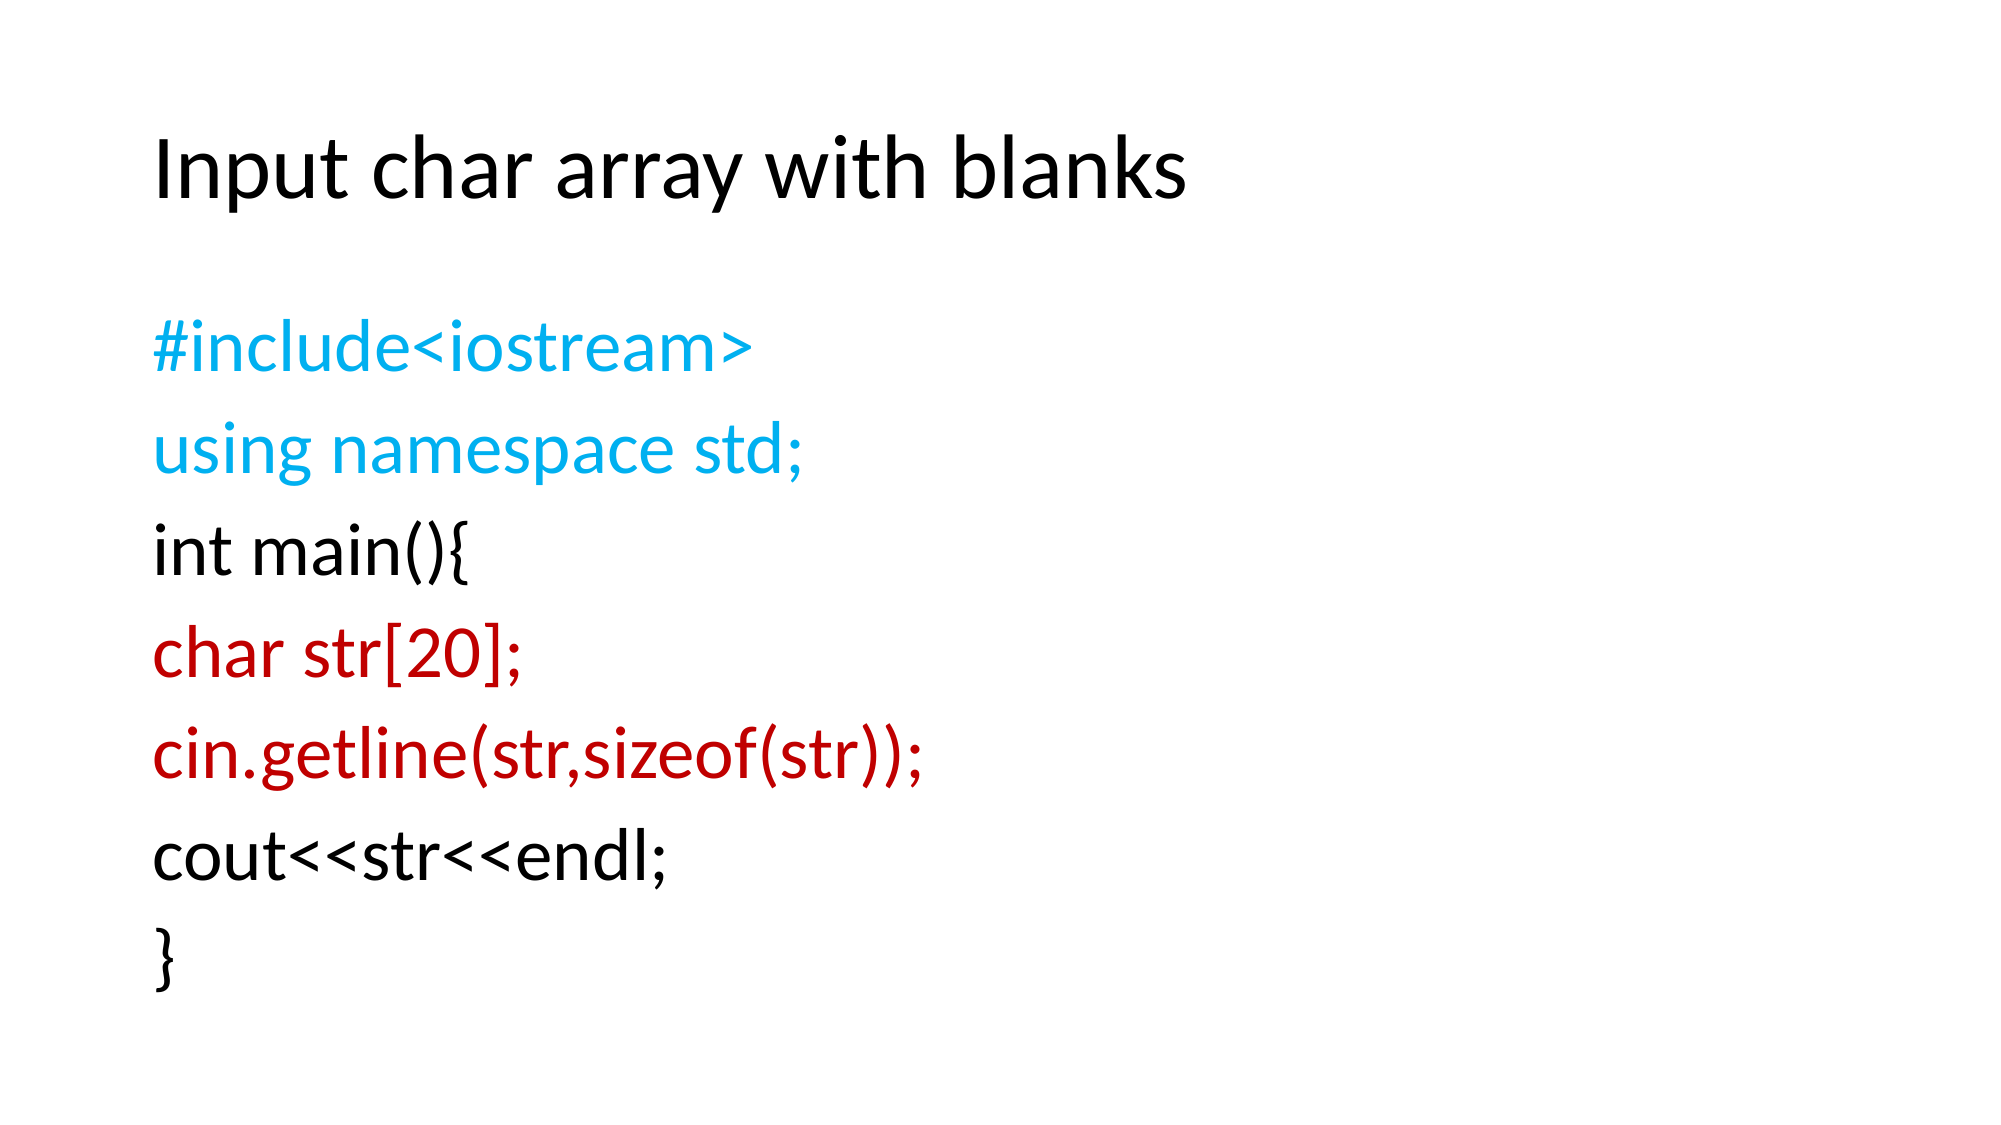

# Input char array with blanks
#include<iostream>
using namespace std;
int main(){
char str[20];
cin.getline(str,sizeof(str));
cout<<str<<endl;
}